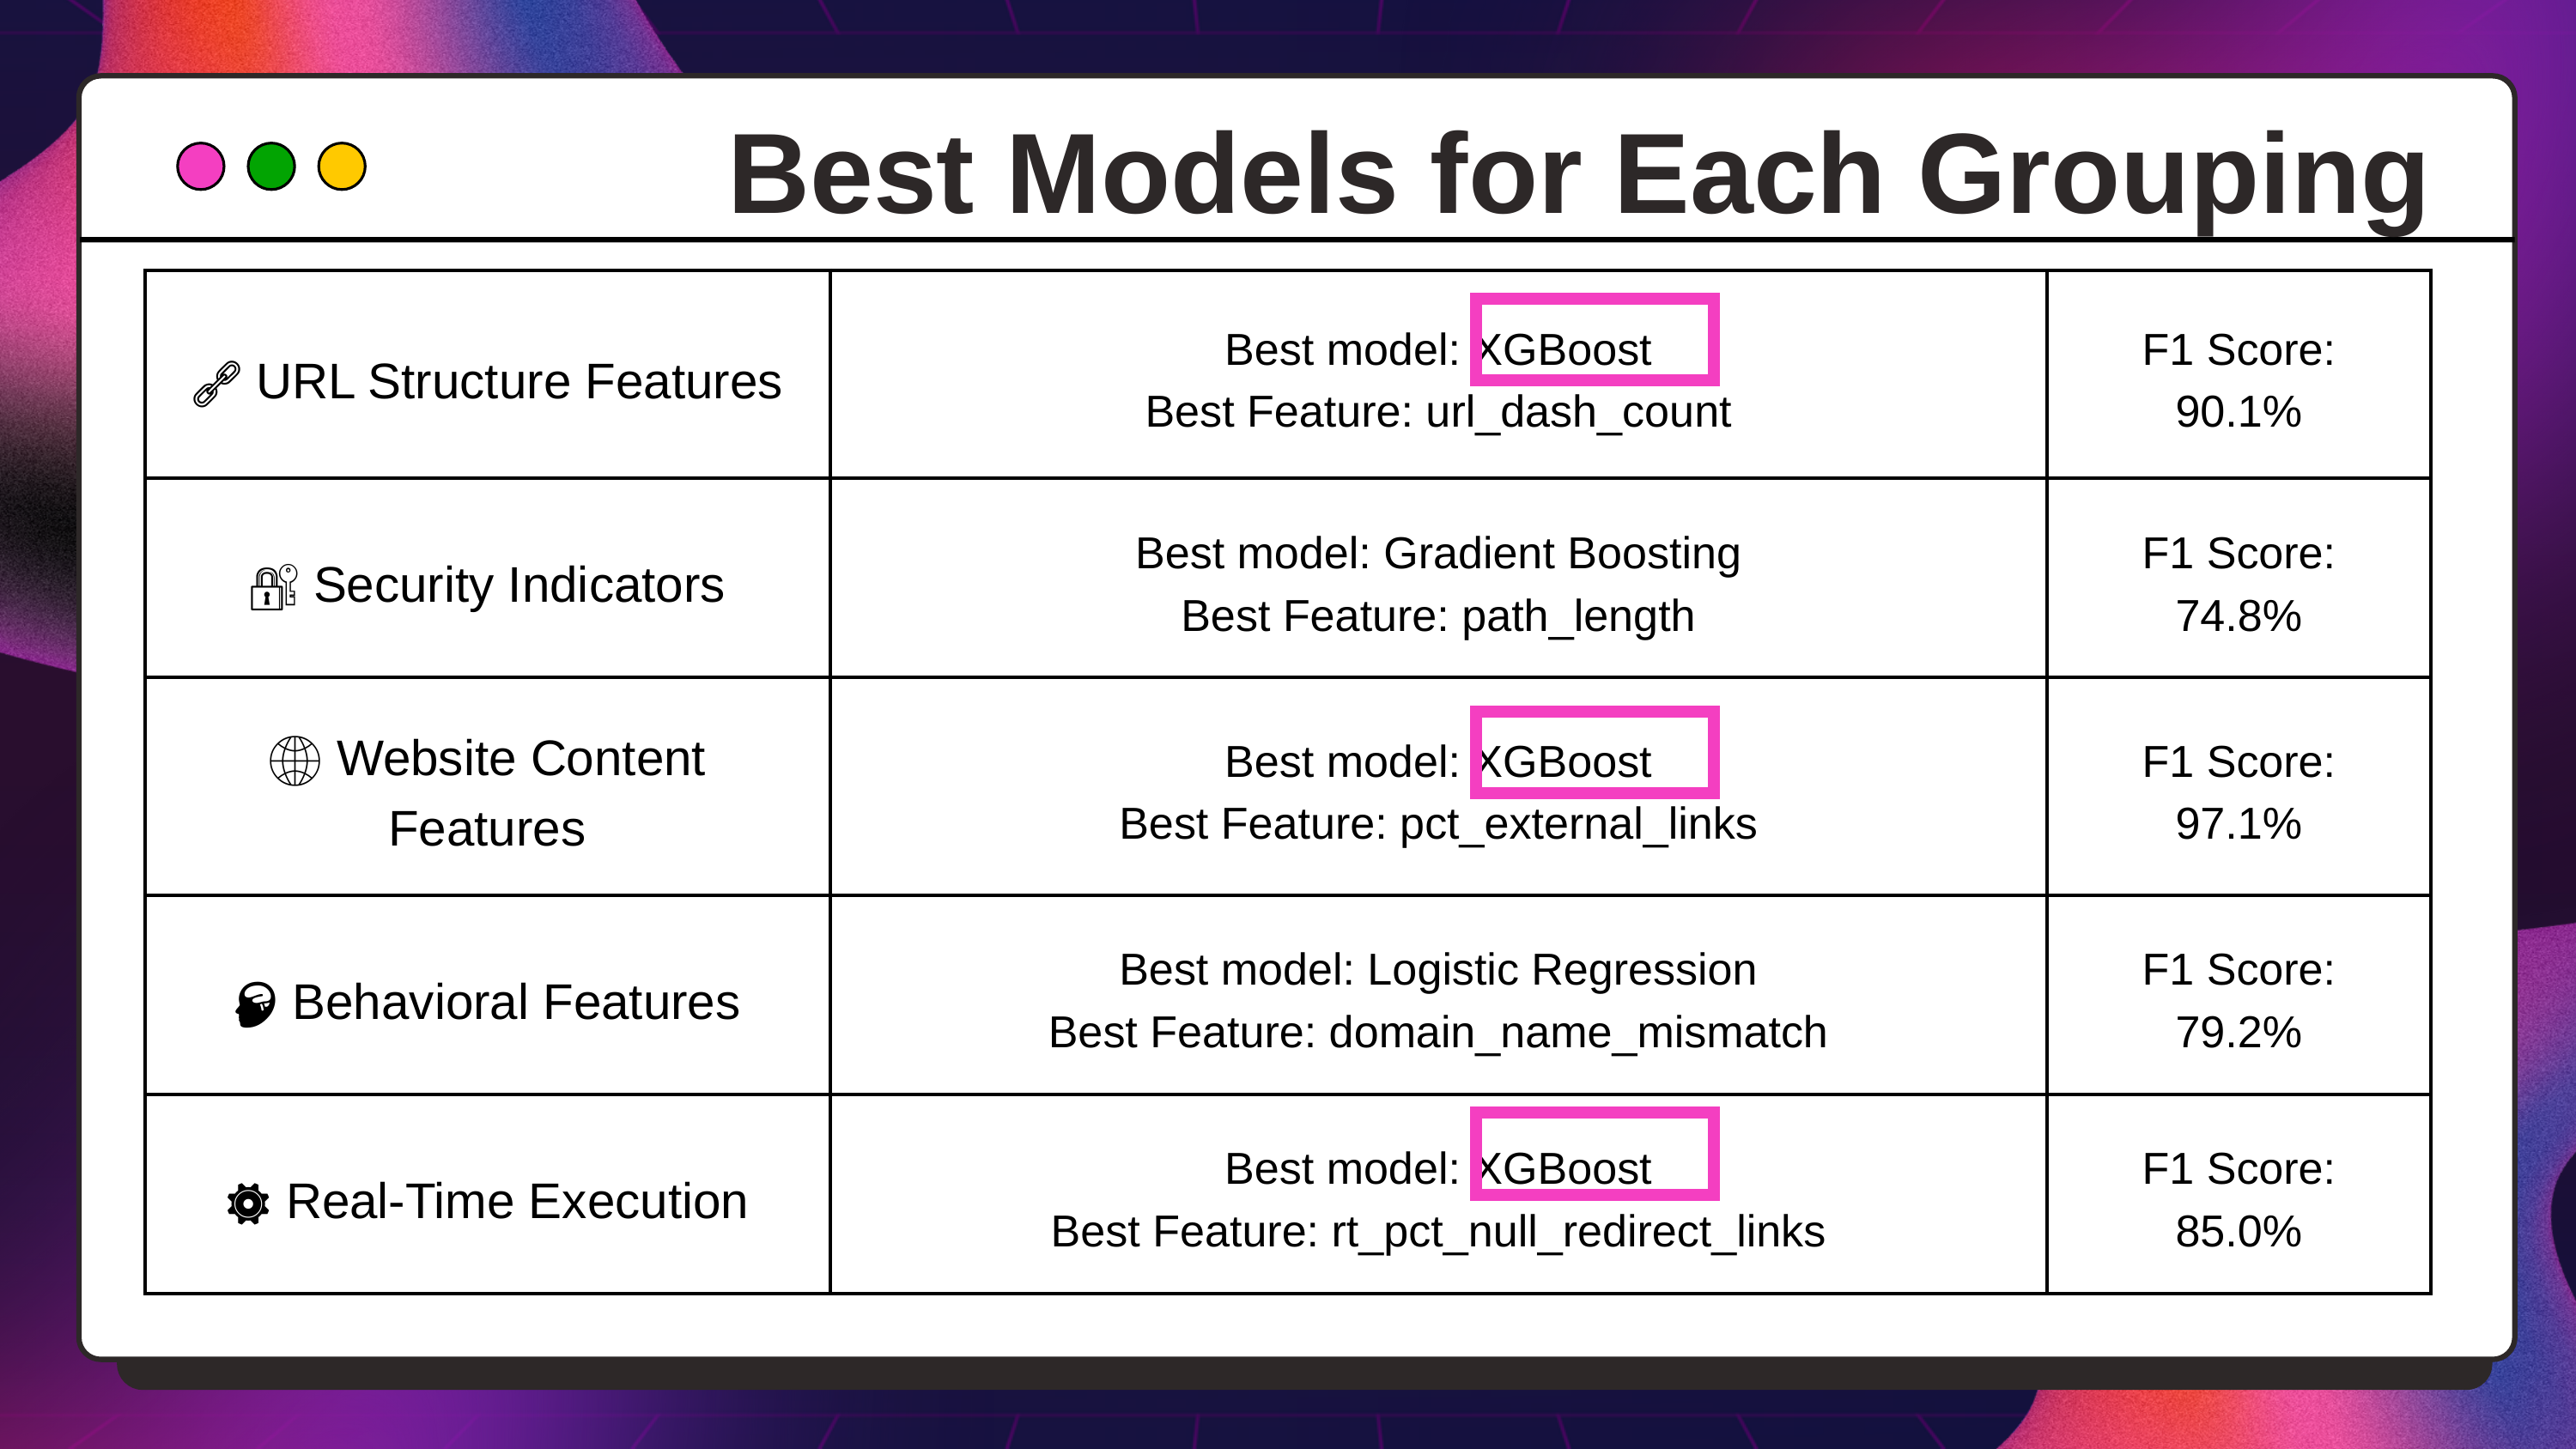

Best Models for Each Grouping

| 🔗 URL Structure Features | Best model: XGBoost Best Feature: url\_dash\_count | F1 Score: 90.1% |
| --- | --- | --- |
| 🔐 Security Indicators | Best model: Gradient Boosting Best Feature: path\_length | F1 Score: 74.8% |
| 🌐 Website Content Features | Best model: XGBoost Best Feature: pct\_external\_links | F1 Score: 97.1% |
| 🧠 Behavioral Features | Best model: Logistic Regression Best Feature: domain\_name\_mismatch | F1 Score: 79.2% |
| ⚙️ Real-Time Execution | Best model: XGBoost Best Feature: rt\_pct\_null\_redirect\_links | F1 Score: 85.0% |